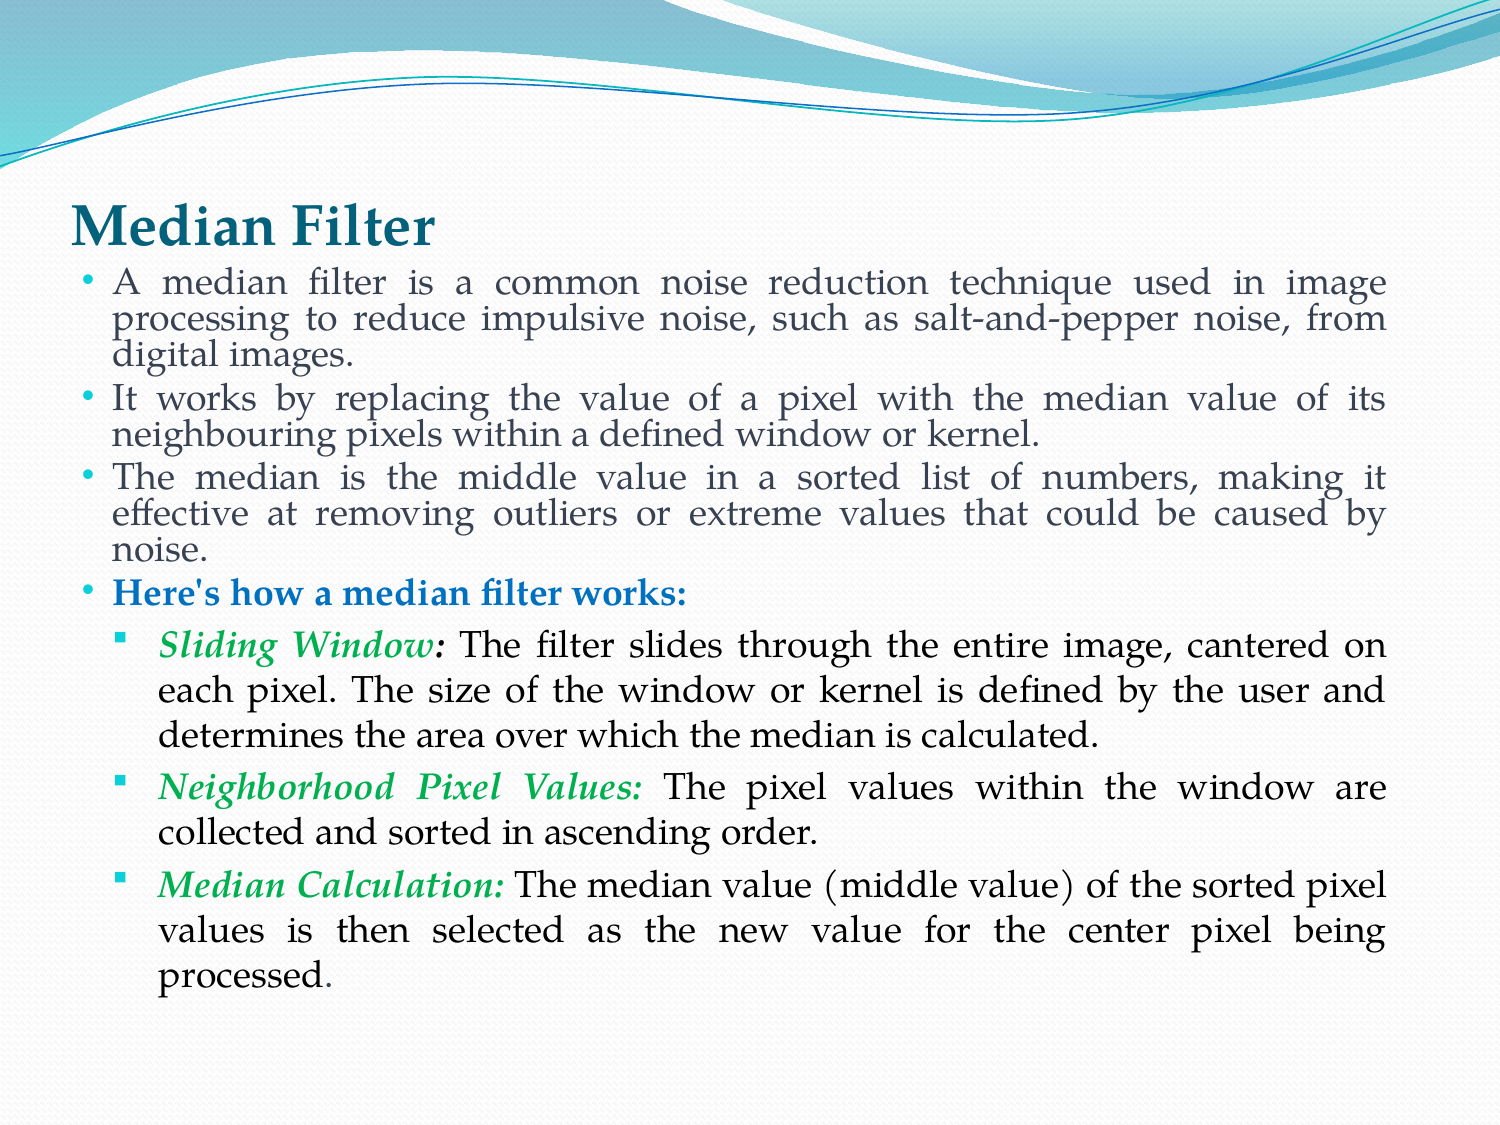

# Median Filter
A median filter is a common noise reduction technique used in image processing to reduce impulsive noise, such as salt-and-pepper noise, from digital images.
It works by replacing the value of a pixel with the median value of its neighbouring pixels within a defined window or kernel.
The median is the middle value in a sorted list of numbers, making it effective at removing outliers or extreme values that could be caused by noise.
Here's how a median filter works:
Sliding Window: The filter slides through the entire image, cantered on each pixel. The size of the window or kernel is defined by the user and determines the area over which the median is calculated.
Neighborhood Pixel Values: The pixel values within the window are collected and sorted in ascending order.
Median Calculation: The median value (middle value) of the sorted pixel values is then selected as the new value for the center pixel being processed.